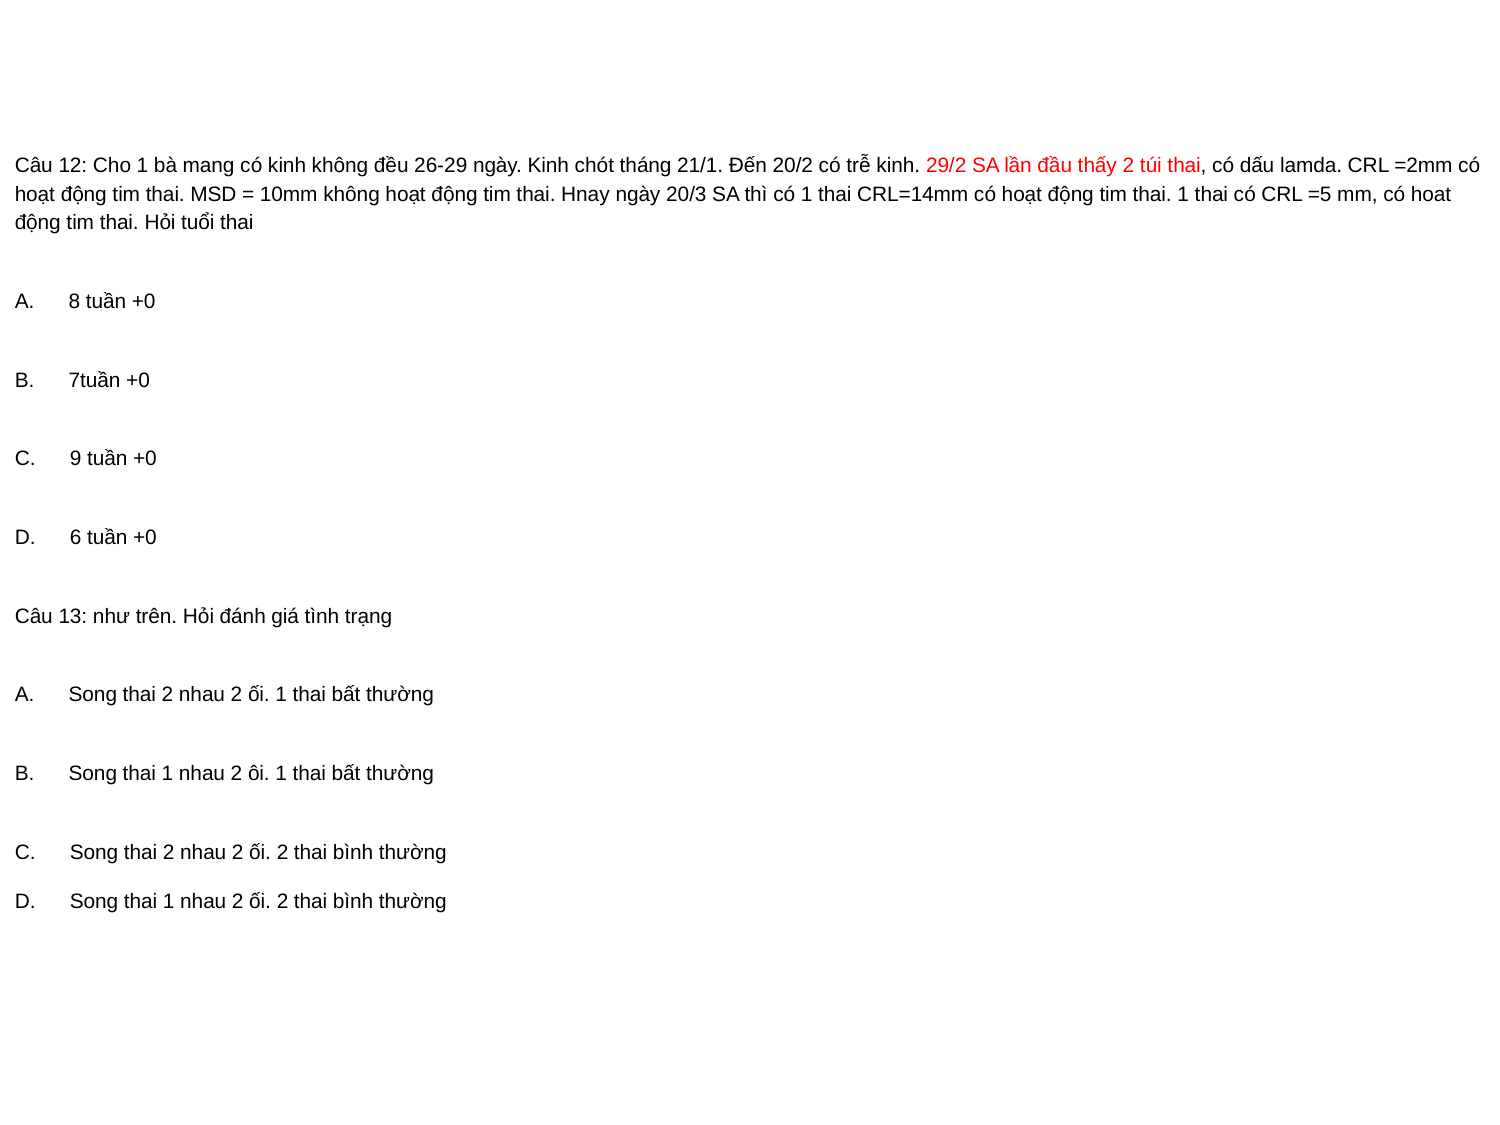

Câu 12: Cho 1 bà mang có kinh không đều 26-29 ngày. Kinh chót tháng 21/1. Đến 20/2 có trễ kinh. 29/2 SA lần đầu thấy 2 túi thai, có dấu lamda. CRL =2mm có hoạt động tim thai. MSD = 10mm không hoạt động tim thai. Hnay ngày 20/3 SA thì có 1 thai CRL=14mm có hoạt động tim thai. 1 thai có CRL =5 mm, có hoat động tim thai. Hỏi tuổi thai
A.      8 tuần +0
B.      7tuần +0
C.      9 tuần +0
D.      6 tuần +0
Câu 13: như trên. Hỏi đánh giá tình trạng
A.      Song thai 2 nhau 2 ối. 1 thai bất thường
B.      Song thai 1 nhau 2 ôi. 1 thai bất thường
C.      Song thai 2 nhau 2 ối. 2 thai bình thường
D.      Song thai 1 nhau 2 ối. 2 thai bình thường